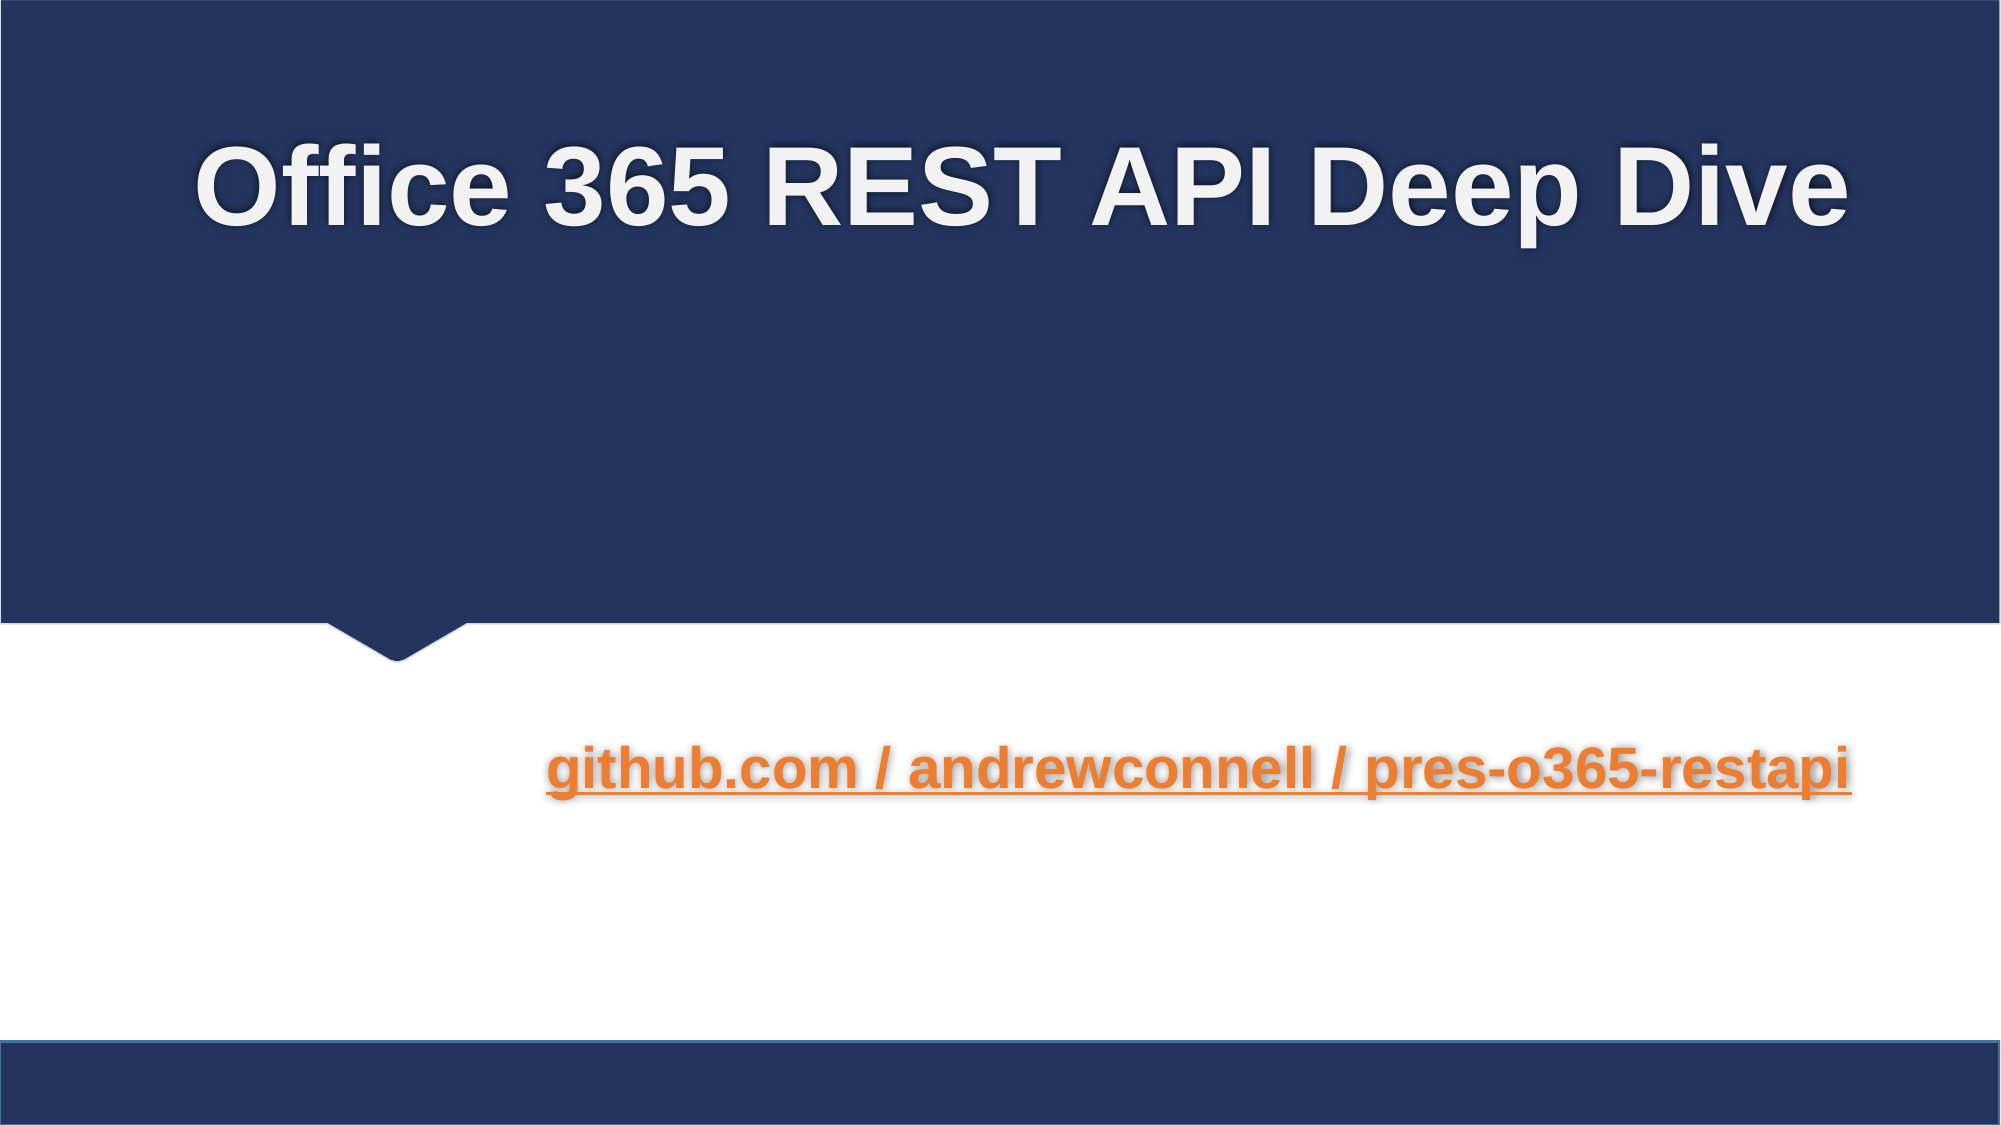

# Office 365 REST API Deep Dive
github.com / andrewconnell / pres-o365-restapi